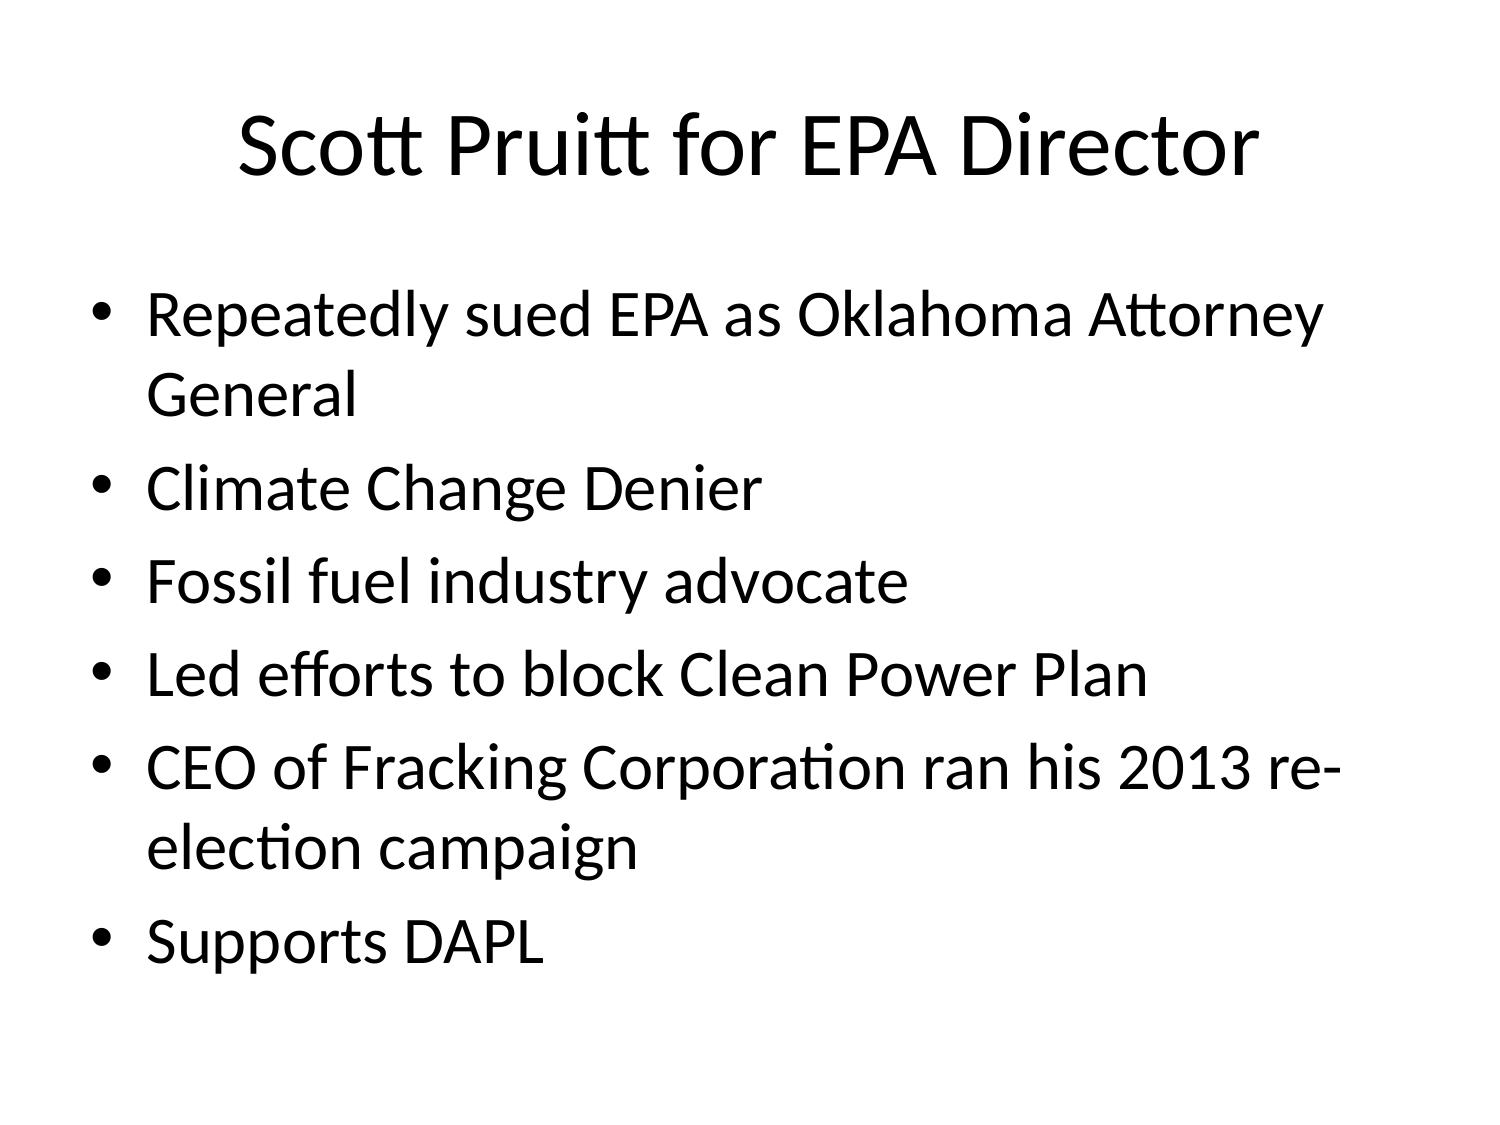

# Scott Pruitt for EPA Director
Repeatedly sued EPA as Oklahoma Attorney General
Climate Change Denier
Fossil fuel industry advocate
Led efforts to block Clean Power Plan
CEO of Fracking Corporation ran his 2013 re-election campaign
Supports DAPL